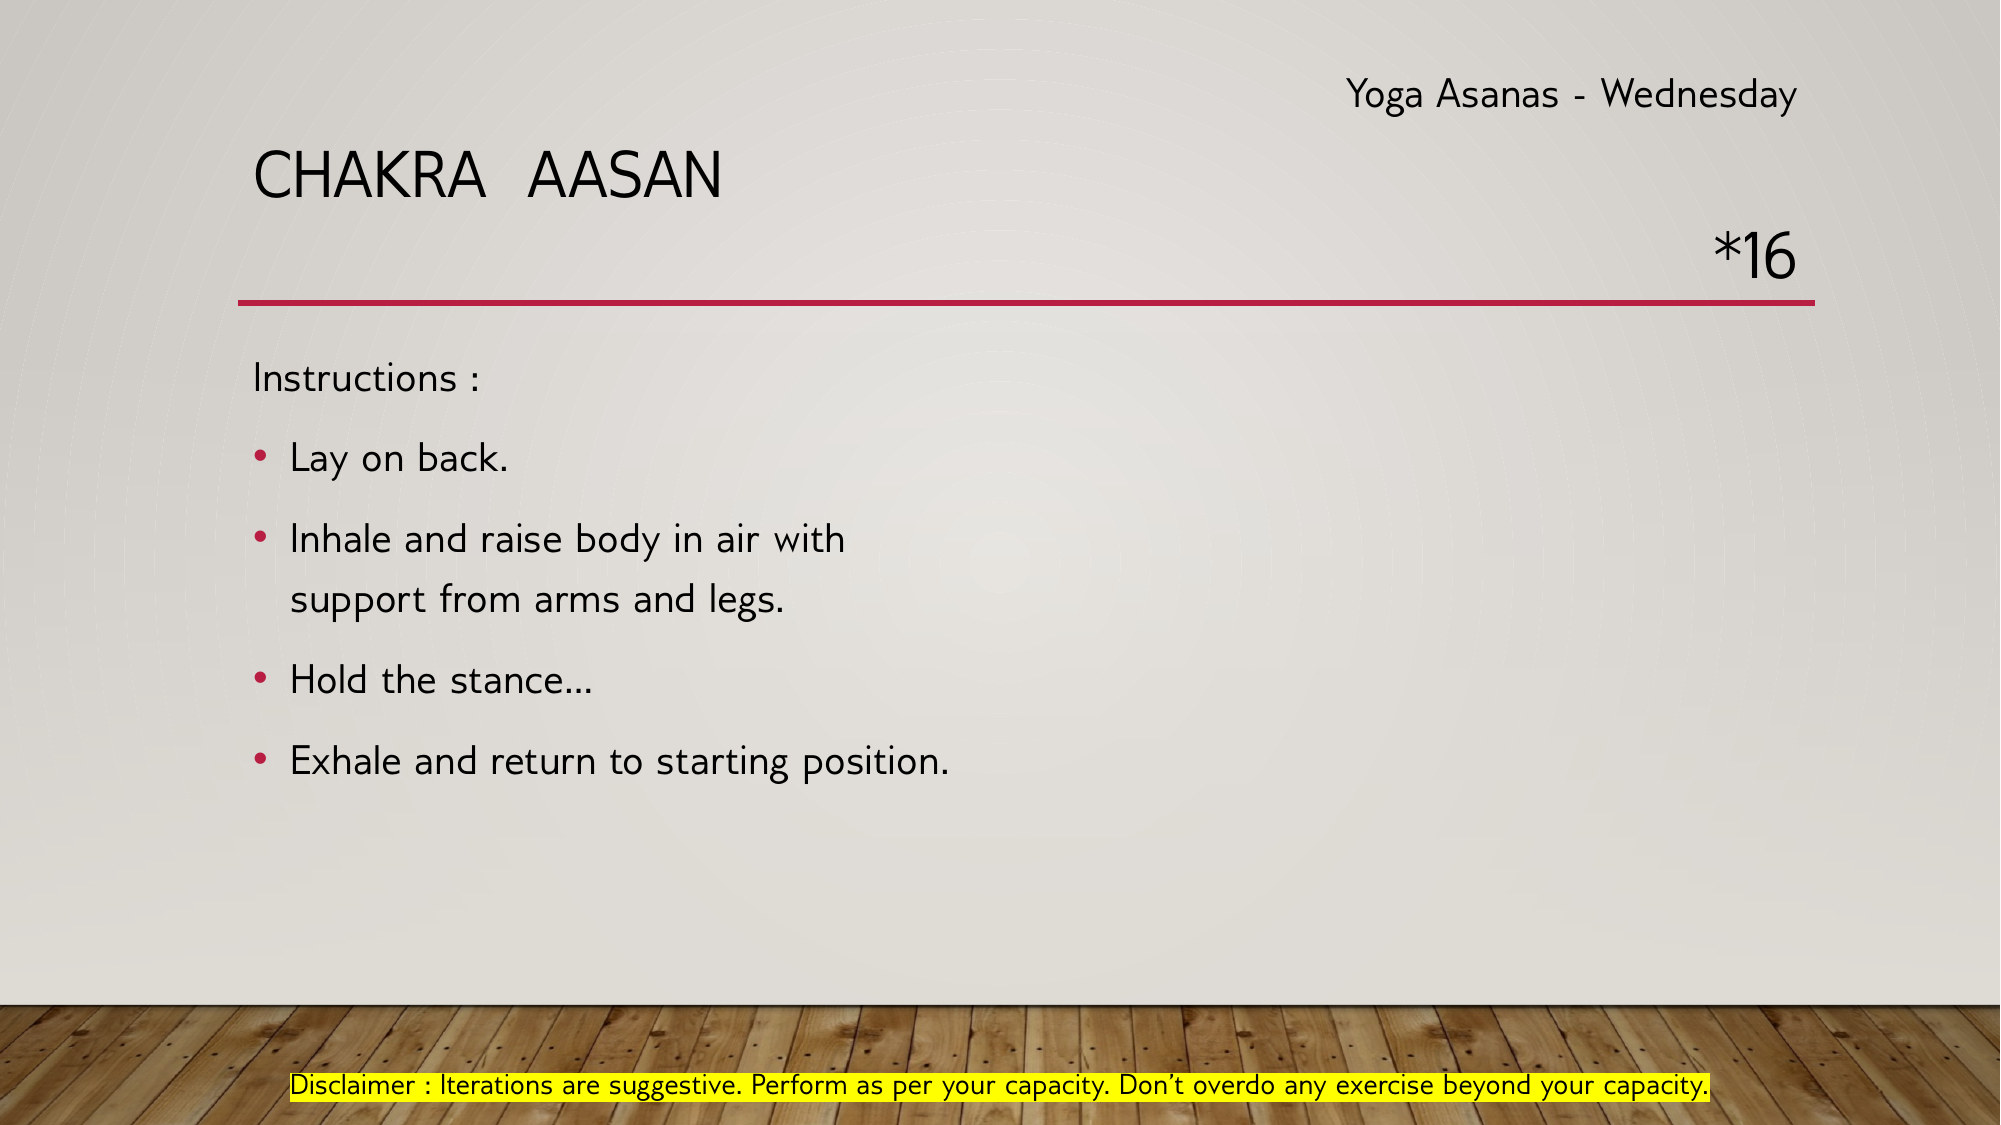

Yoga Asanas - Wednesday
# Chakra  aasaN
*16

Instructions :
Lay on back.
Inhale and raise body in air with support from arms and legs.
Hold the stance…
Exhale and return to starting position.
Disclaimer : Iterations are suggestive. Perform as per your capacity. Don’t overdo any exercise beyond your capacity.